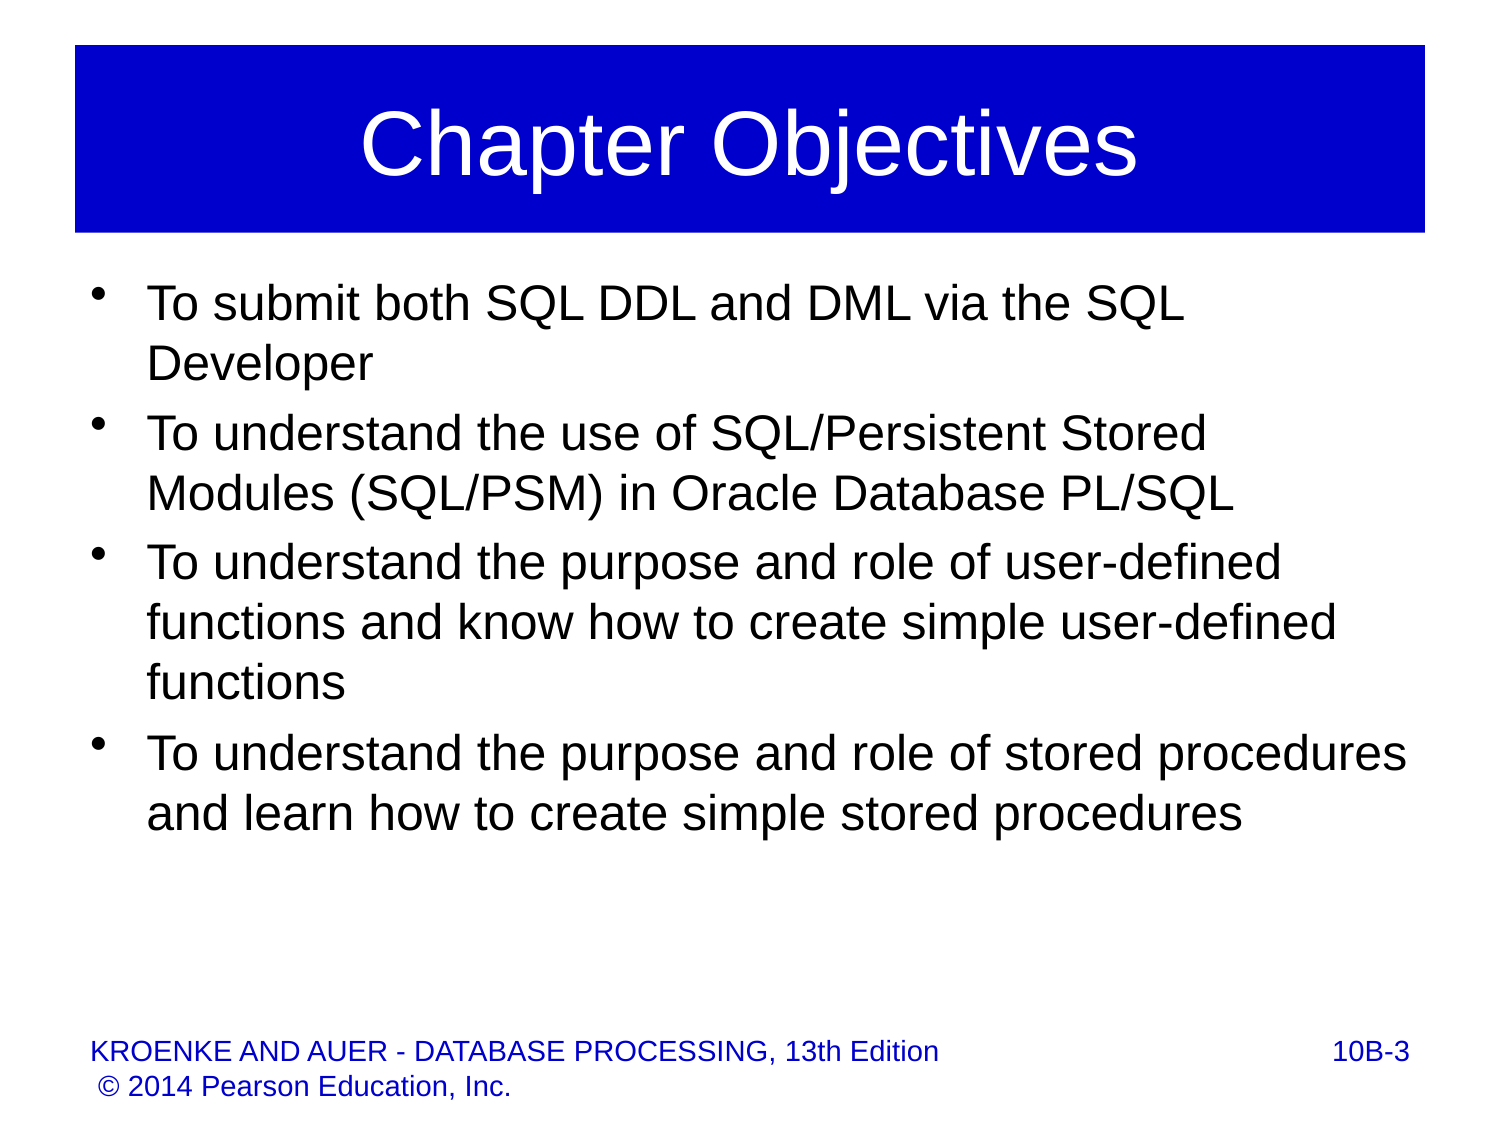

# Chapter Objectives
To submit both SQL DDL and DML via the SQL Developer
To understand the use of SQL/Persistent Stored Modules (SQL/PSM) in Oracle Database PL/SQL
To understand the purpose and role of user-defined functions and know how to create simple user-defined functions
To understand the purpose and role of stored procedures and learn how to create simple stored procedures
10B-3

KROENKE AND AUER - DATABASE PROCESSING, 13th Edition  © 2014 Pearson Education, Inc.